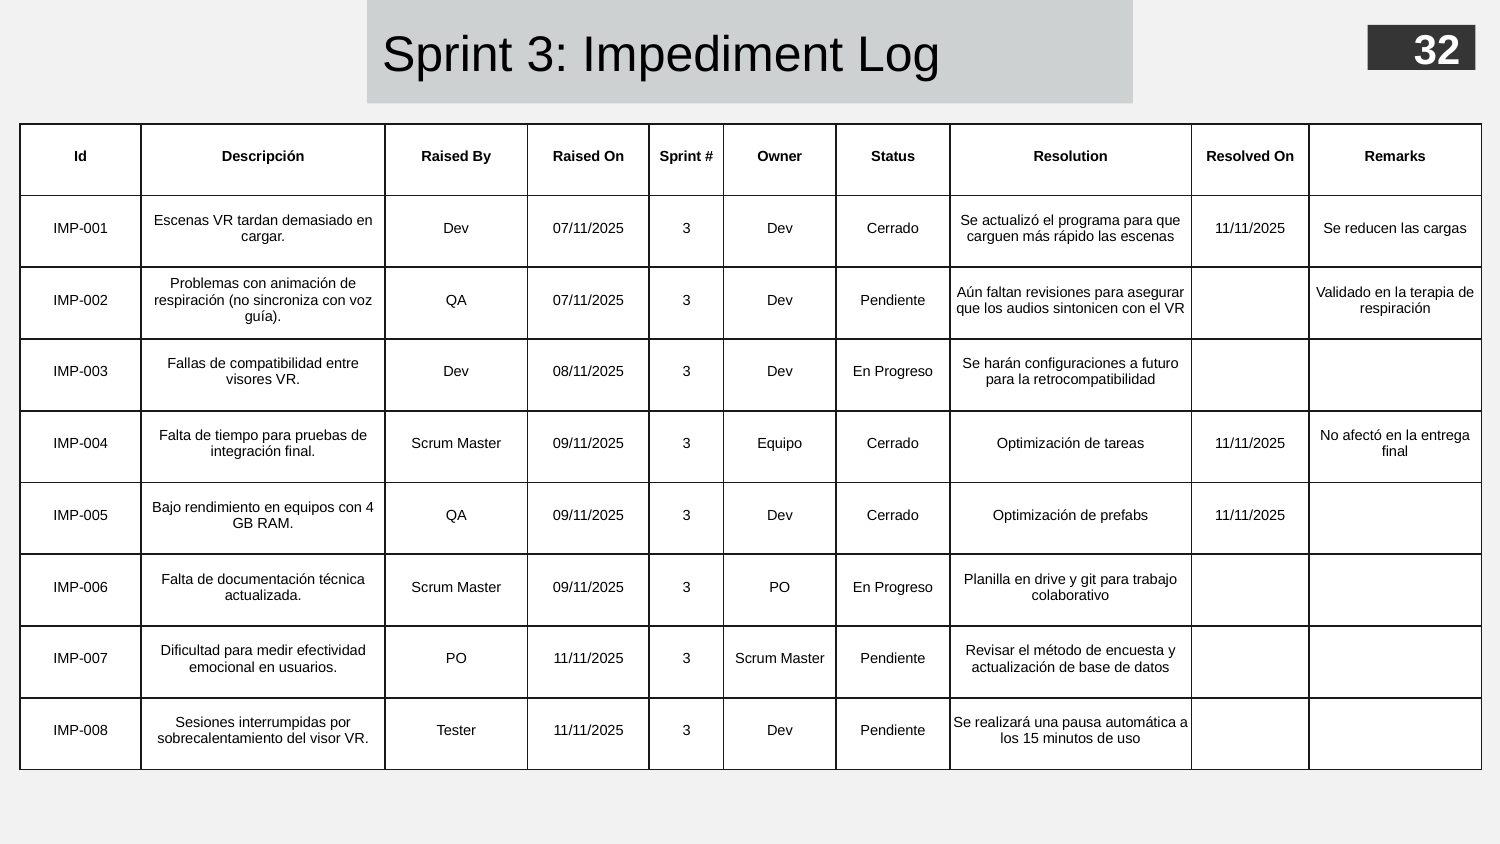

Sprint 3: Impediment Log
32
| Id | Descripción | Raised By | Raised On | Sprint # | Owner | Status | Resolution | Resolved On | Remarks |
| --- | --- | --- | --- | --- | --- | --- | --- | --- | --- |
| IMP-001 | Escenas VR tardan demasiado en cargar. | Dev | 07/11/2025 | 3 | Dev | Cerrado | Se actualizó el programa para que carguen más rápido las escenas | 11/11/2025 | Se reducen las cargas |
| IMP-002 | Problemas con animación de respiración (no sincroniza con voz guía). | QA | 07/11/2025 | 3 | Dev | Pendiente | Aún faltan revisiones para asegurar que los audios sintonicen con el VR |  | Validado en la terapia de respiración |
| IMP-003 | Fallas de compatibilidad entre visores VR. | Dev | 08/11/2025 | 3 | Dev | En Progreso | Se harán configuraciones a futuro para la retrocompatibilidad |  |  |
| IMP-004 | Falta de tiempo para pruebas de integración final. | Scrum Master | 09/11/2025 | 3 | Equipo | Cerrado | Optimización de tareas | 11/11/2025 | No afectó en la entrega final |
| IMP-005 | Bajo rendimiento en equipos con 4 GB RAM. | QA | 09/11/2025 | 3 | Dev | Cerrado | Optimización de prefabs | 11/11/2025 |  |
| IMP-006 | Falta de documentación técnica actualizada. | Scrum Master | 09/11/2025 | 3 | PO | En Progreso | Planilla en drive y git para trabajo colaborativo |  |  |
| IMP-007 | Dificultad para medir efectividad emocional en usuarios. | PO | 11/11/2025 | 3 | Scrum Master | Pendiente | Revisar el método de encuesta y actualización de base de datos |  |  |
| IMP-008 | Sesiones interrumpidas por sobrecalentamiento del visor VR. | Tester | 11/11/2025 | 3 | Dev | Pendiente | Se realizará una pausa automática a los 15 minutos de uso |  |  |